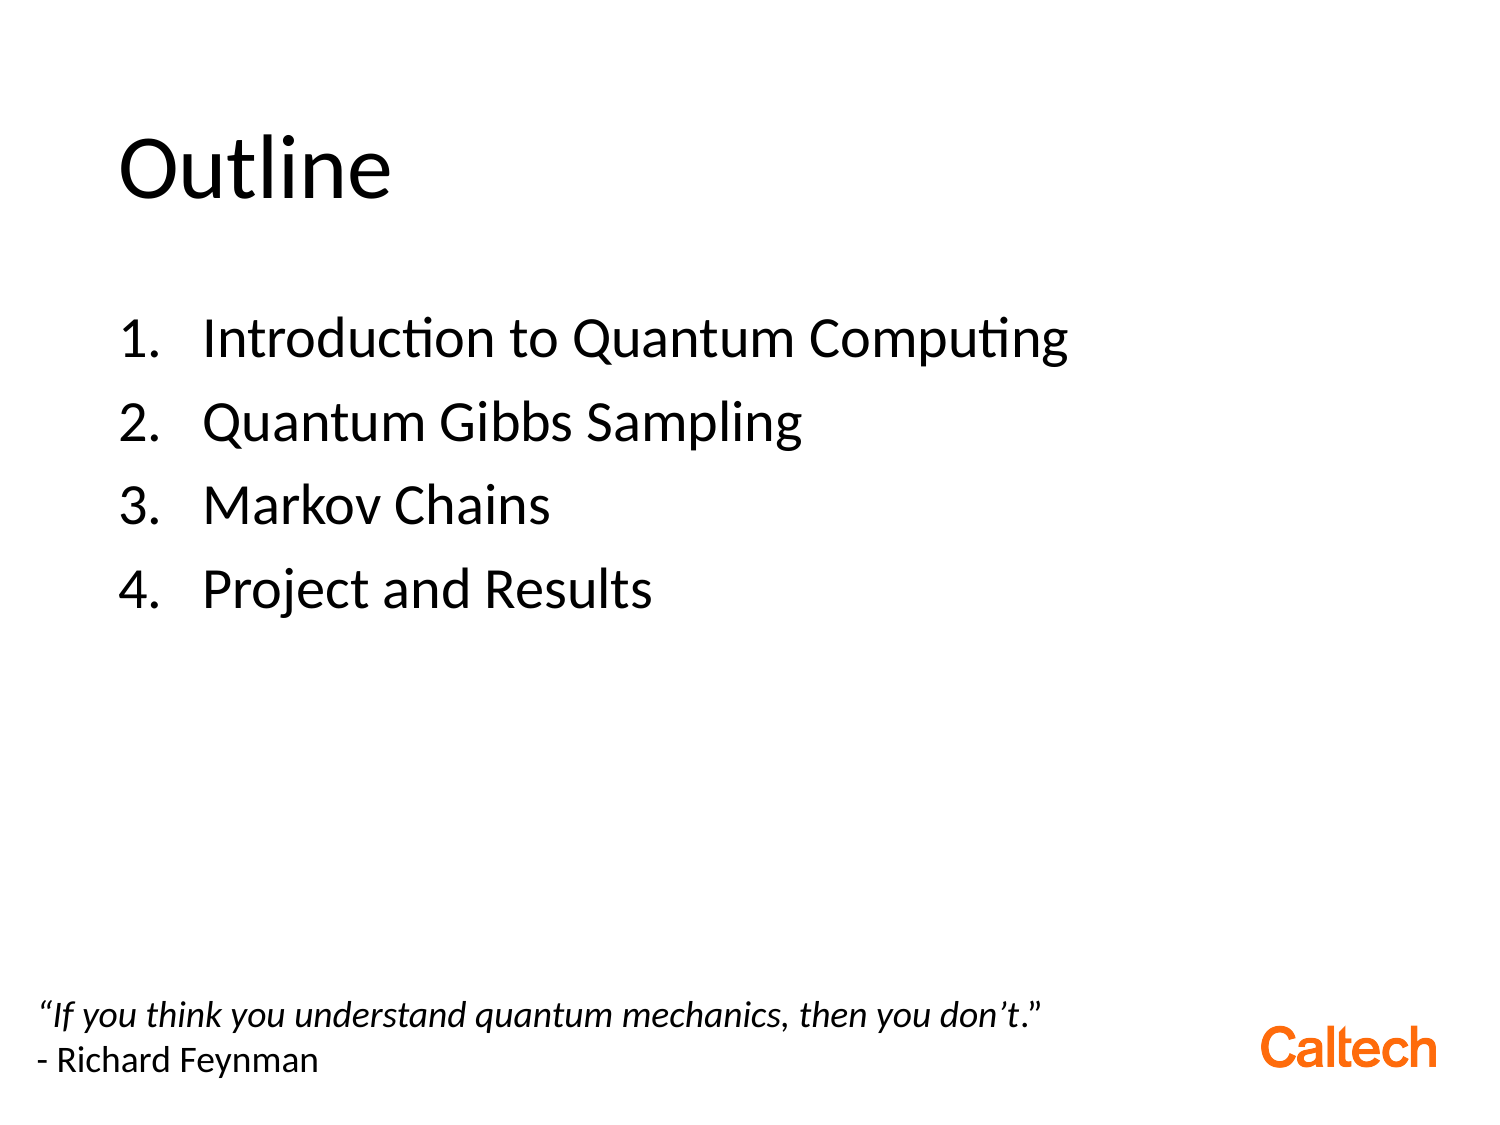

# Outline
Introduction to Quantum Computing
Quantum Gibbs Sampling
Markov Chains
Project and Results

“If you think you understand quantum mechanics, then you don’t.” - Richard Feynman